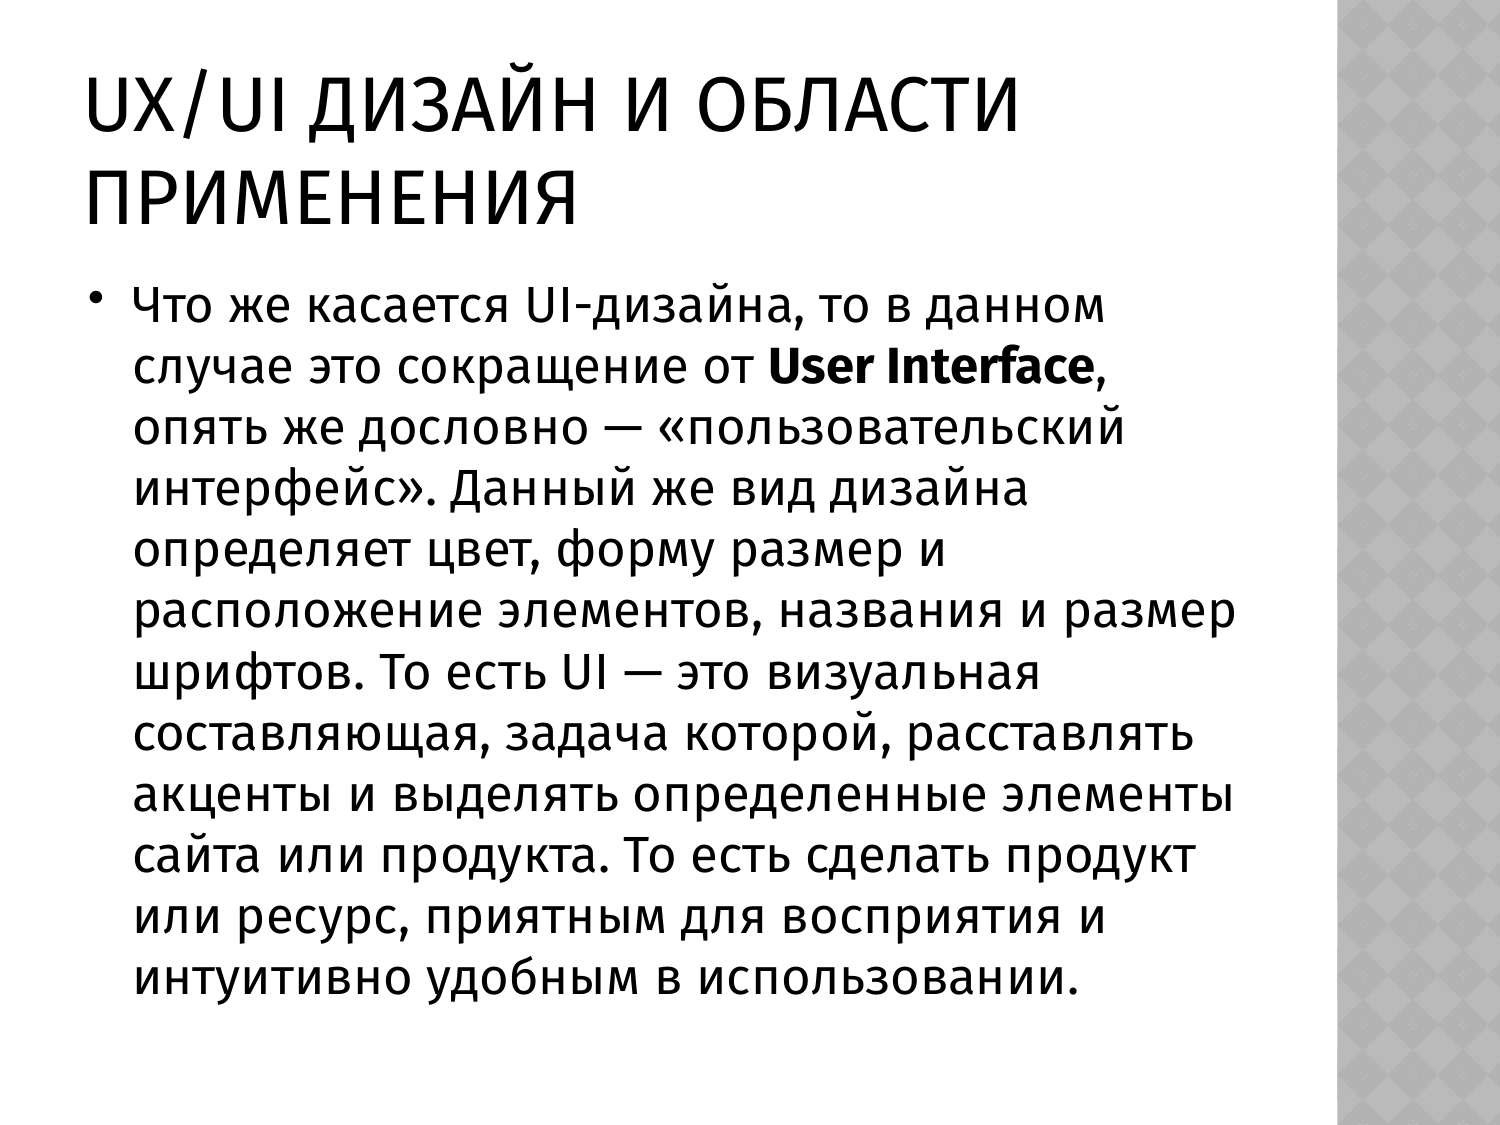

# UX/UI дизайн и области применения
Что же касается UI-дизайна, то в данном случае это сокращение от User Interface, опять же дословно — «пользовательский интерфейс». Данный же вид дизайна определяет цвет, форму размер и расположение элементов, названия и размер шрифтов. То есть UI — это визуальная составляющая, задача которой, расставлять акценты и выделять определенные элементы сайта или продукта. То есть сделать продукт или ресурс, приятным для восприятия и интуитивно удобным в использовании.